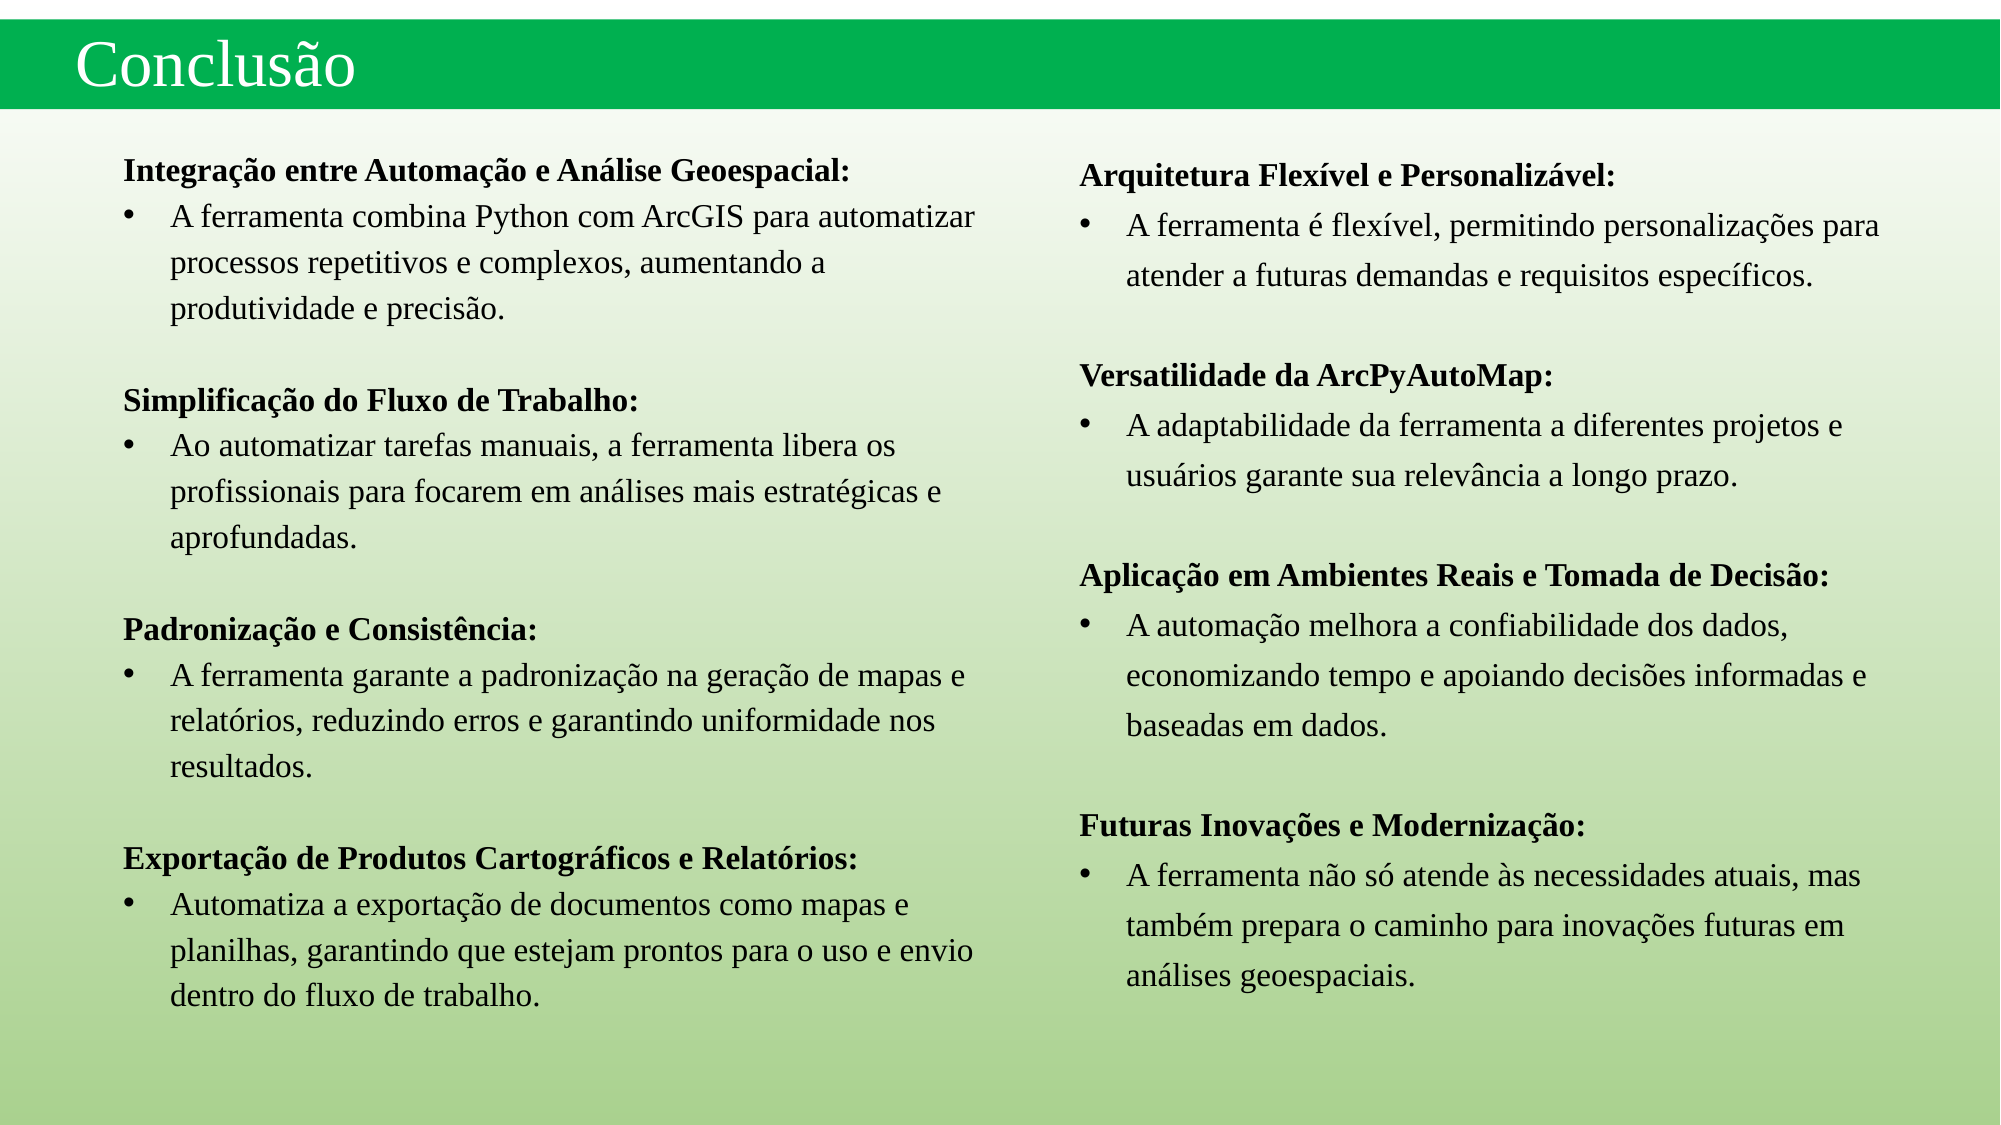

Conclusão
Integração entre Automação e Análise Geoespacial:
A ferramenta combina Python com ArcGIS para automatizar processos repetitivos e complexos, aumentando a produtividade e precisão.

Simplificação do Fluxo de Trabalho:
Ao automatizar tarefas manuais, a ferramenta libera os profissionais para focarem em análises mais estratégicas e aprofundadas.

Padronização e Consistência:
A ferramenta garante a padronização na geração de mapas e relatórios, reduzindo erros e garantindo uniformidade nos resultados.

Exportação de Produtos Cartográficos e Relatórios:
Automatiza a exportação de documentos como mapas e planilhas, garantindo que estejam prontos para o uso e envio dentro do fluxo de trabalho.

Arquitetura Flexível e Personalizável:
A ferramenta é flexível, permitindo personalizações para atender a futuras demandas e requisitos específicos.
Versatilidade da ArcPyAutoMap:
A adaptabilidade da ferramenta a diferentes projetos e usuários garante sua relevância a longo prazo.
Aplicação em Ambientes Reais e Tomada de Decisão:
A automação melhora a confiabilidade dos dados, economizando tempo e apoiando decisões informadas e baseadas em dados.
Futuras Inovações e Modernização:
A ferramenta não só atende às necessidades atuais, mas também prepara o caminho para inovações futuras em análises geoespaciais.